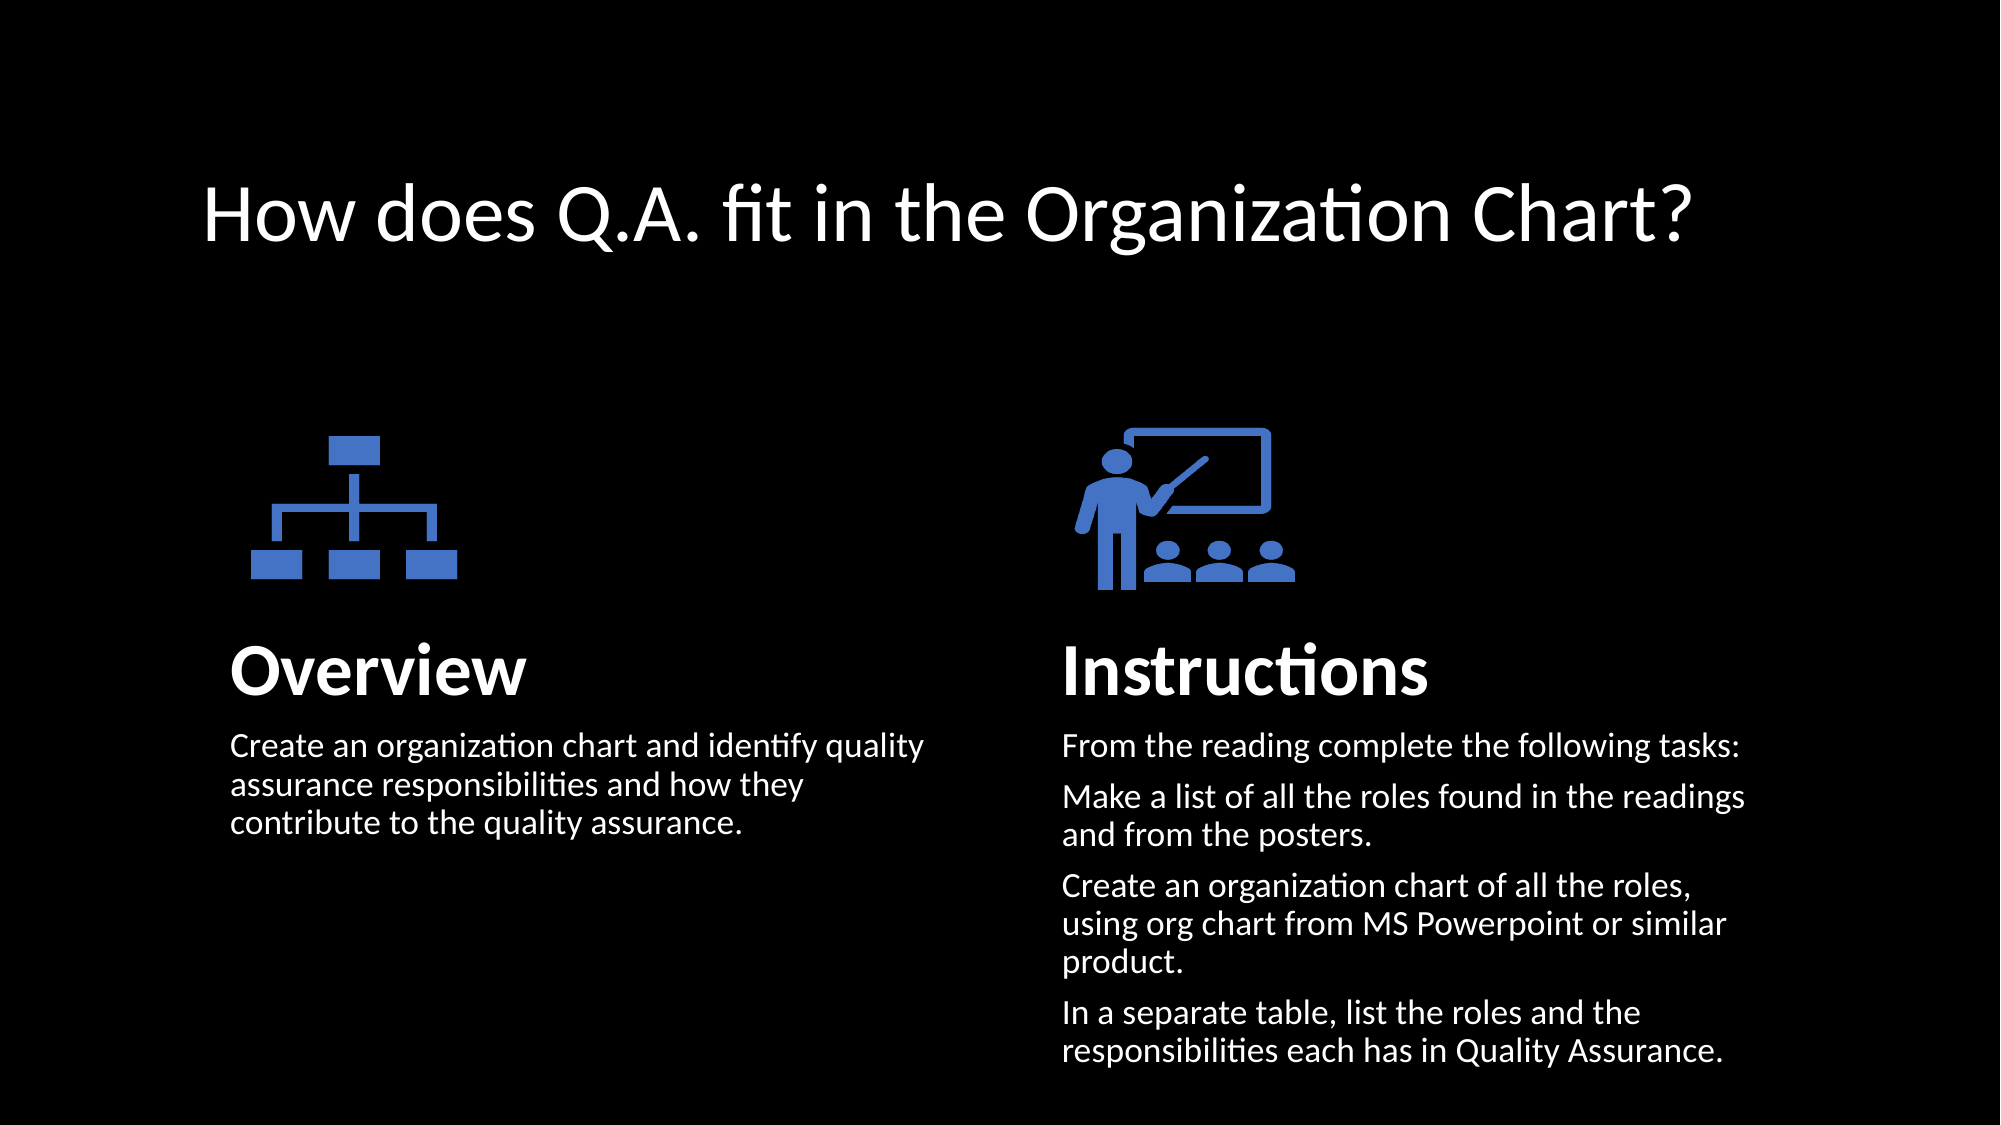

# How does Q.A. fit in the Organization Chart?
Overview
Create an organization chart and identify quality assurance responsibilities and how they contribute to the quality assurance.
Instructions
From the reading complete the following tasks:
Make a list of all the roles found in the readings and from the posters.
Create an organization chart of all the roles, using org chart from MS Powerpoint or similar product.
In a separate table, list the roles and the responsibilities each has in Quality Assurance.